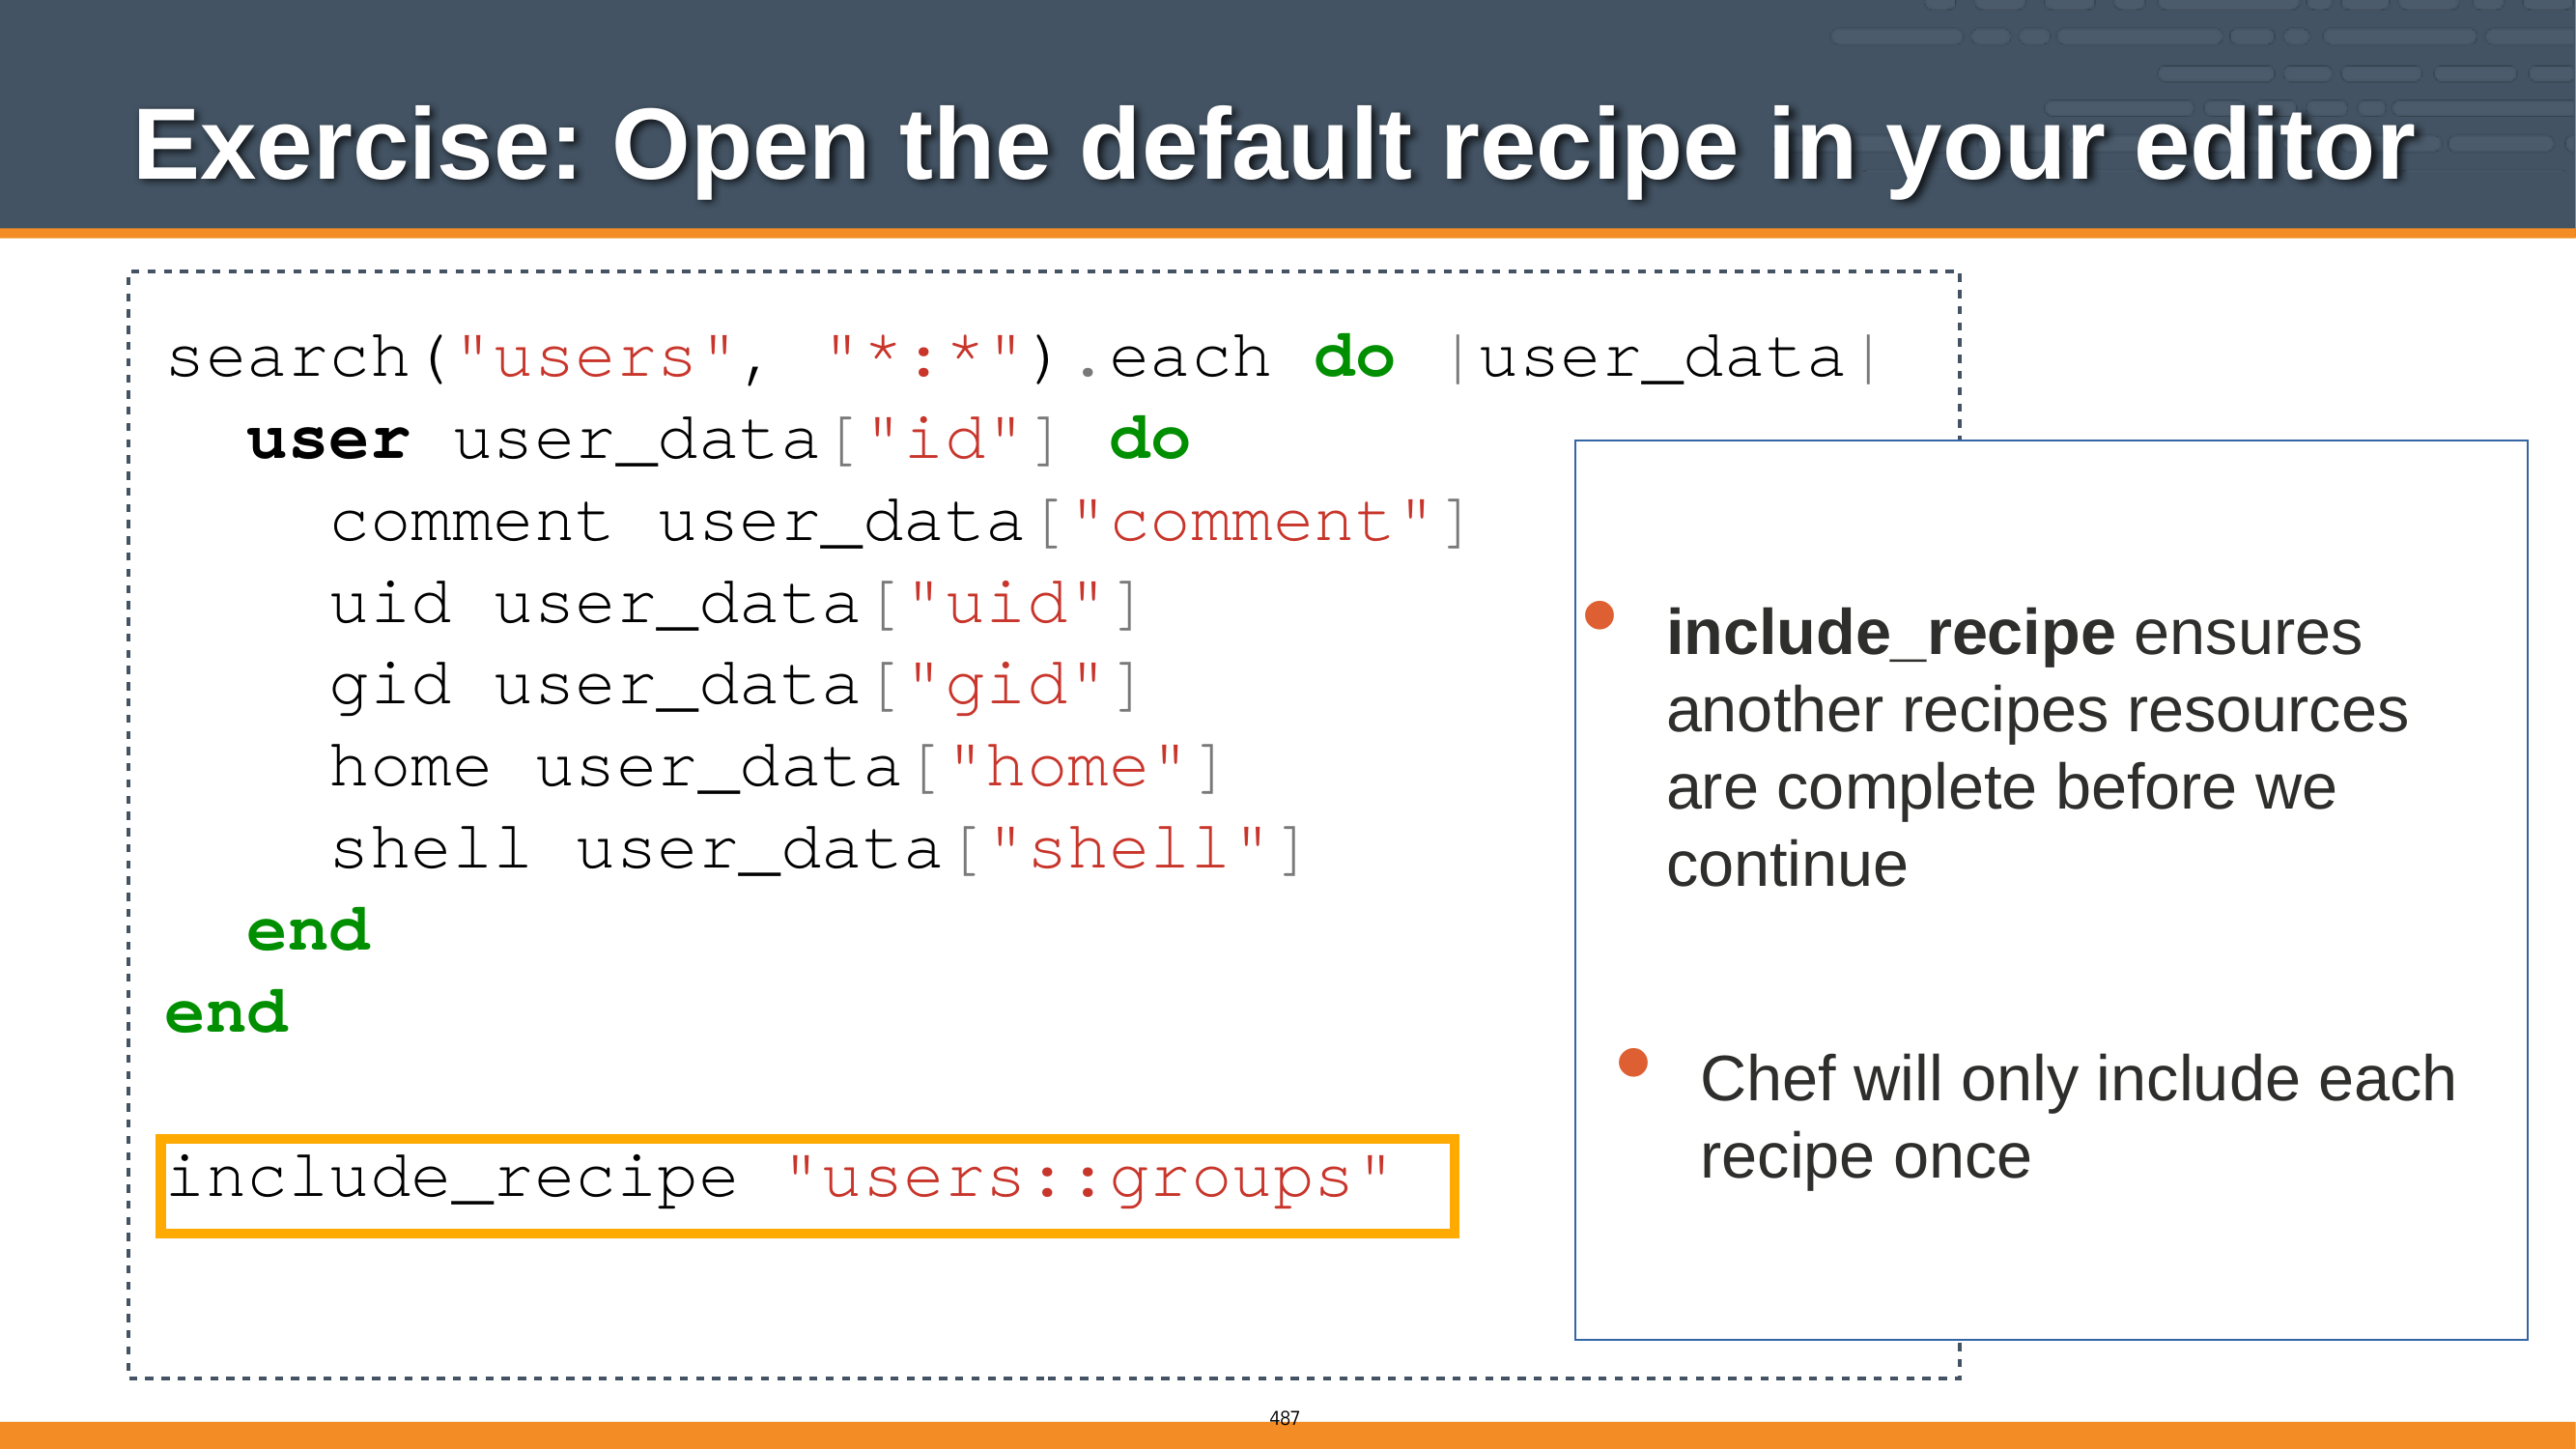

# Exercise: Open the default recipe in your editor
search("users", "*:*").each do |user_data|
  user user_data["id"] do
    comment user_data["comment"]
    uid user_data["uid"]
    gid user_data["gid"]
    home user_data["home"]
    shell user_data["shell"]
  end
end

include_recipe "users::groups"
include_recipe ensures another recipes resources are complete before we continue

Chef will only include each recipe once

487